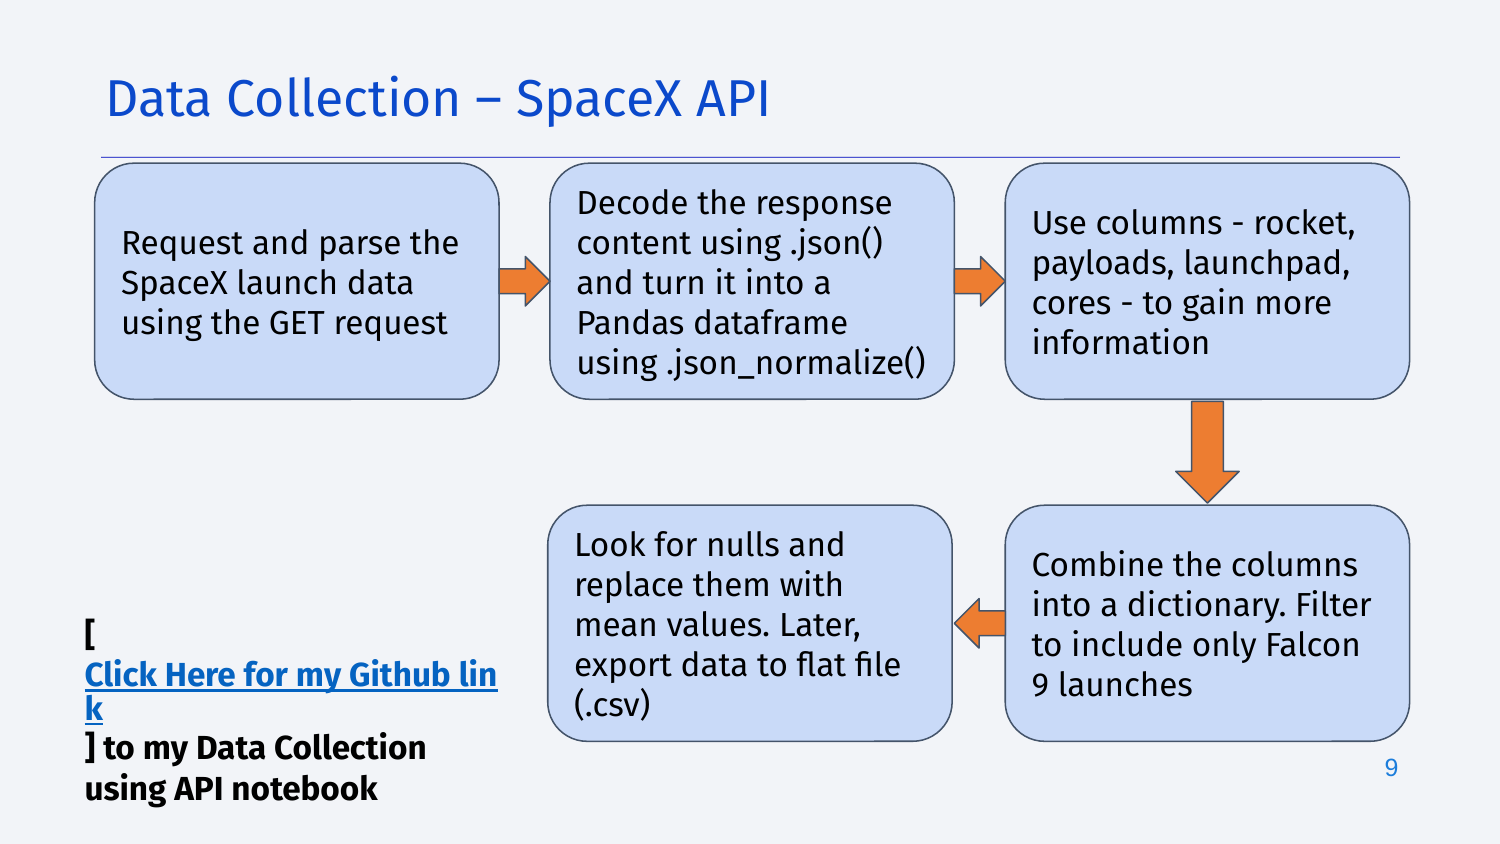

Data Collection – SpaceX API
Request and parse the SpaceX launch data using the GET request
Decode the response content using .json() and turn it into a Pandas dataframe using .json_normalize()
Use columns - rocket, payloads, launchpad, cores - to gain more information

Look for nulls and replace them with mean values. Later, export data to flat file (.csv)
Combine the columns into a dictionary. Filter to include only Falcon 9 launches
[Click Here for my Github link] to my Data Collection using API notebook

9